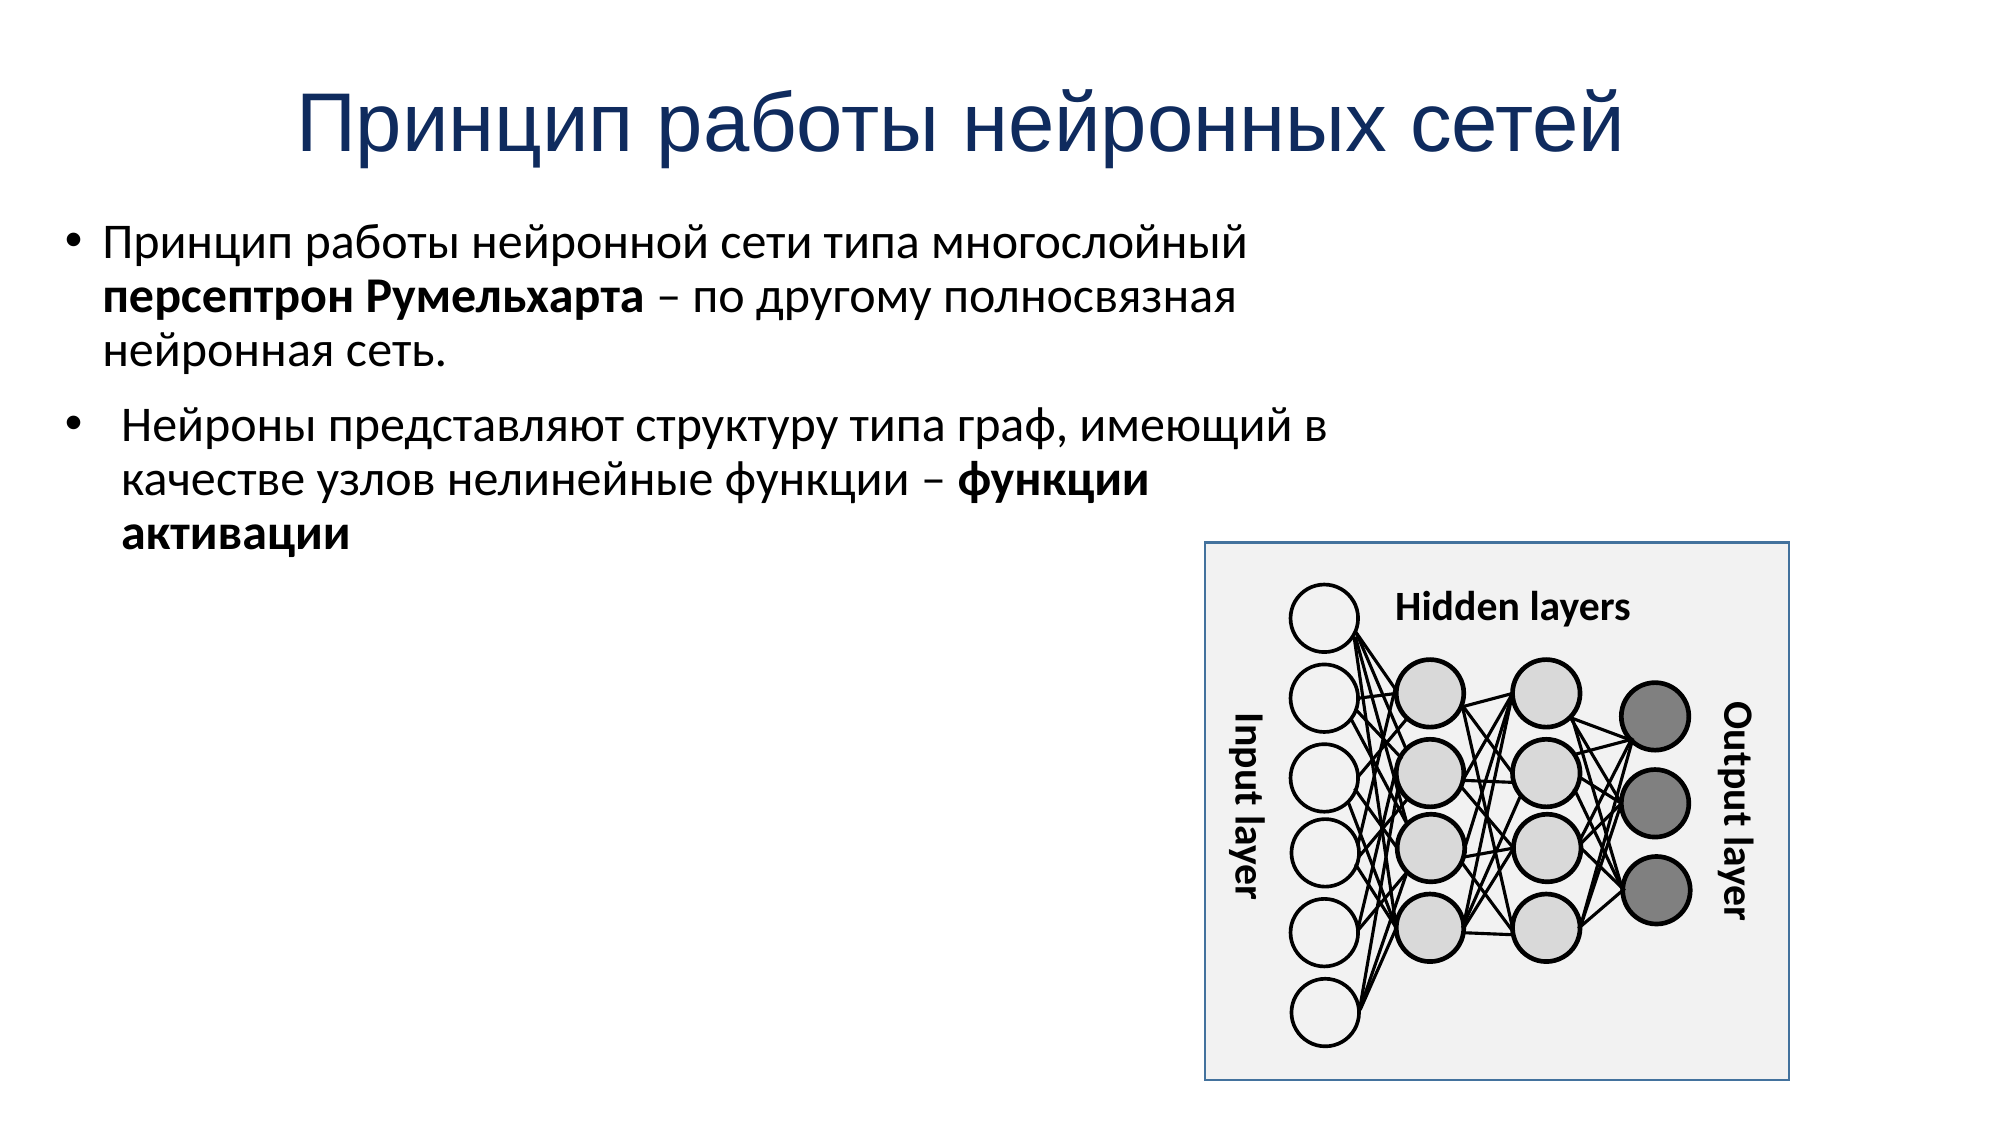

# Принцип работы нейронных сетей
Принцип работы нейронной сети типа многослойный персептрон Румельхарта – по другому полносвязная нейронная сеть.
Нейроны представляют структуру типа граф, имеющий в качестве узлов нелинейные функции – функции активации

Hidden layers

Input layer
Output layer